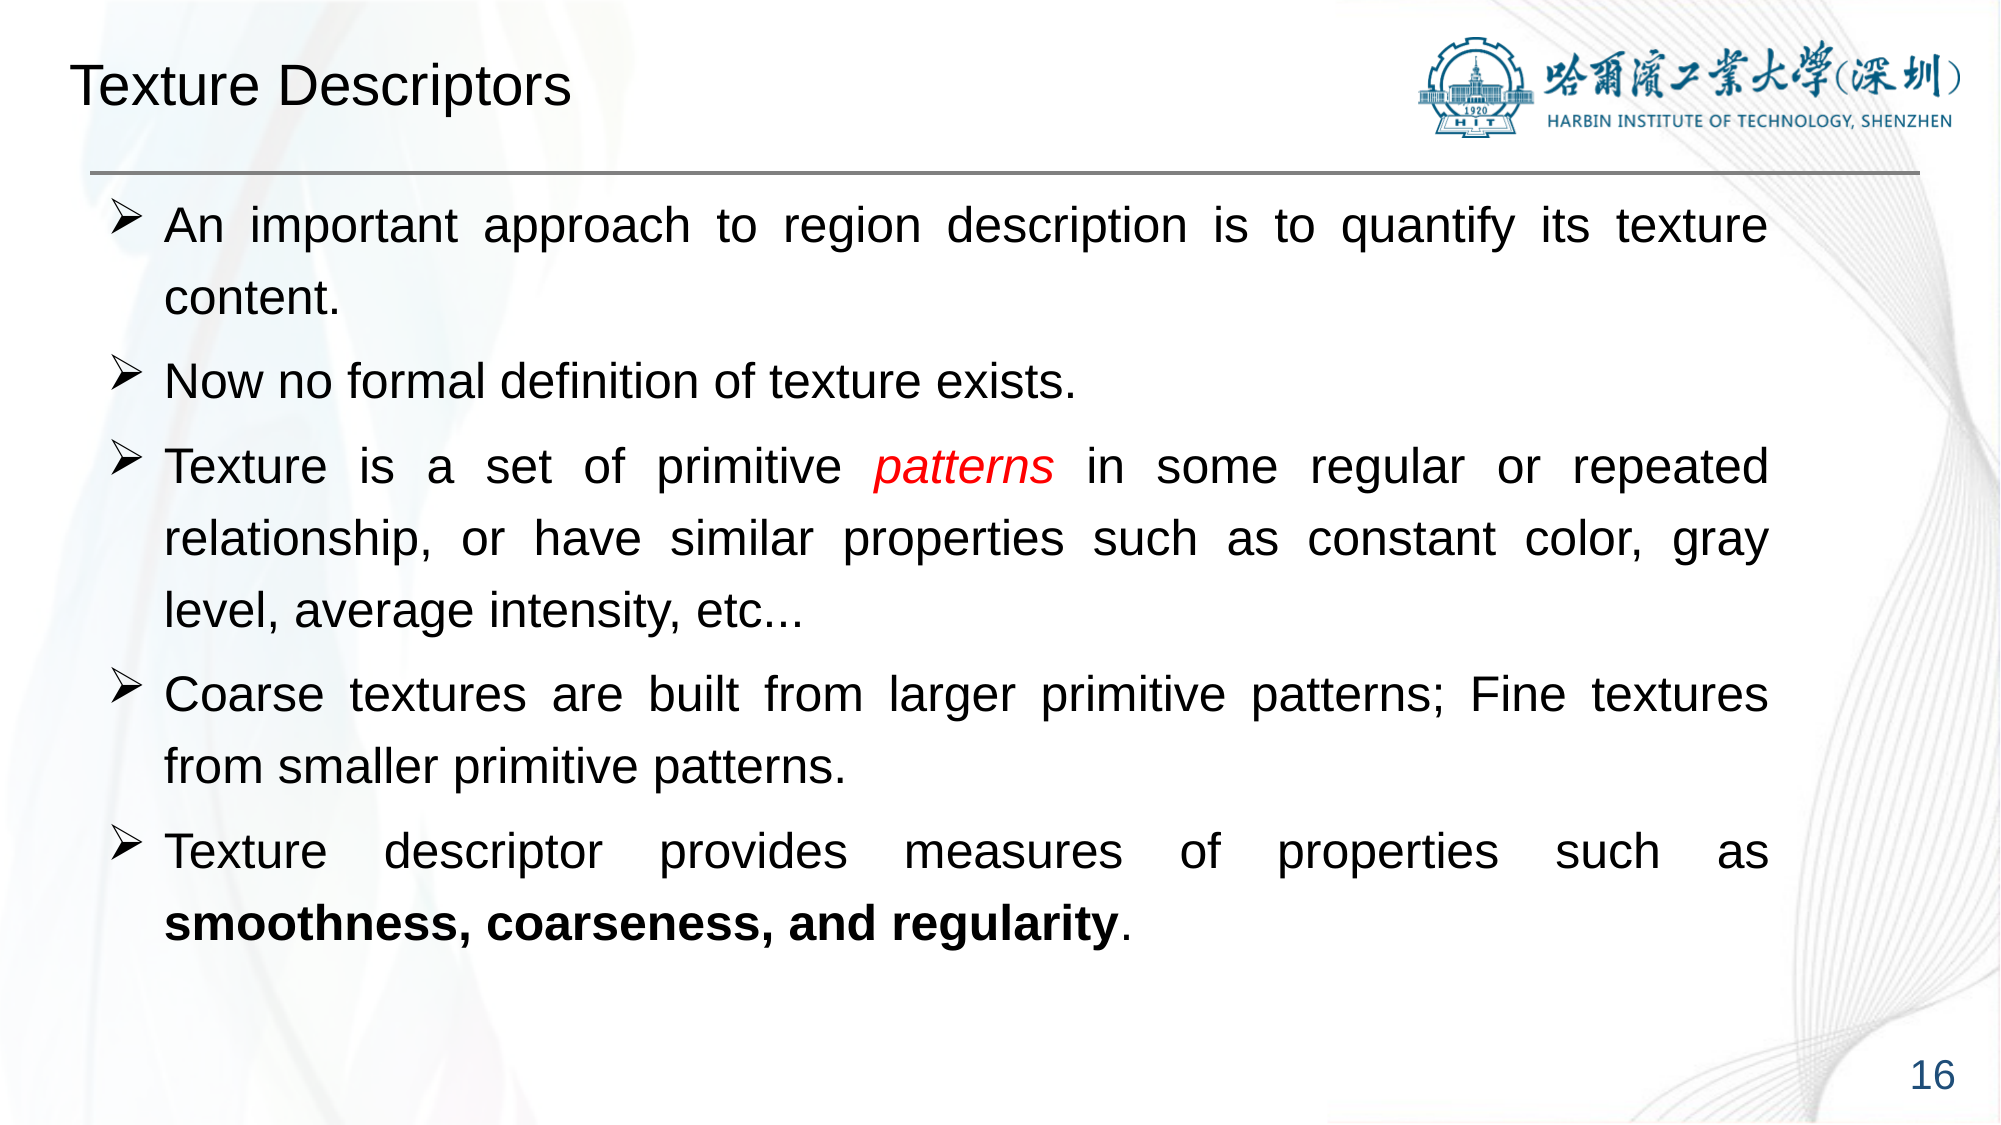

# Texture Descriptors
An important approach to region description is to quantify its texture content.
Now no formal definition of texture exists.
Texture is a set of primitive patterns in some regular or repeated relationship, or have similar properties such as constant color, gray level, average intensity, etc...
Coarse textures are built from larger primitive patterns; Fine textures from smaller primitive patterns.
Texture descriptor provides measures of properties such as smoothness, coarseness, and regularity.

16